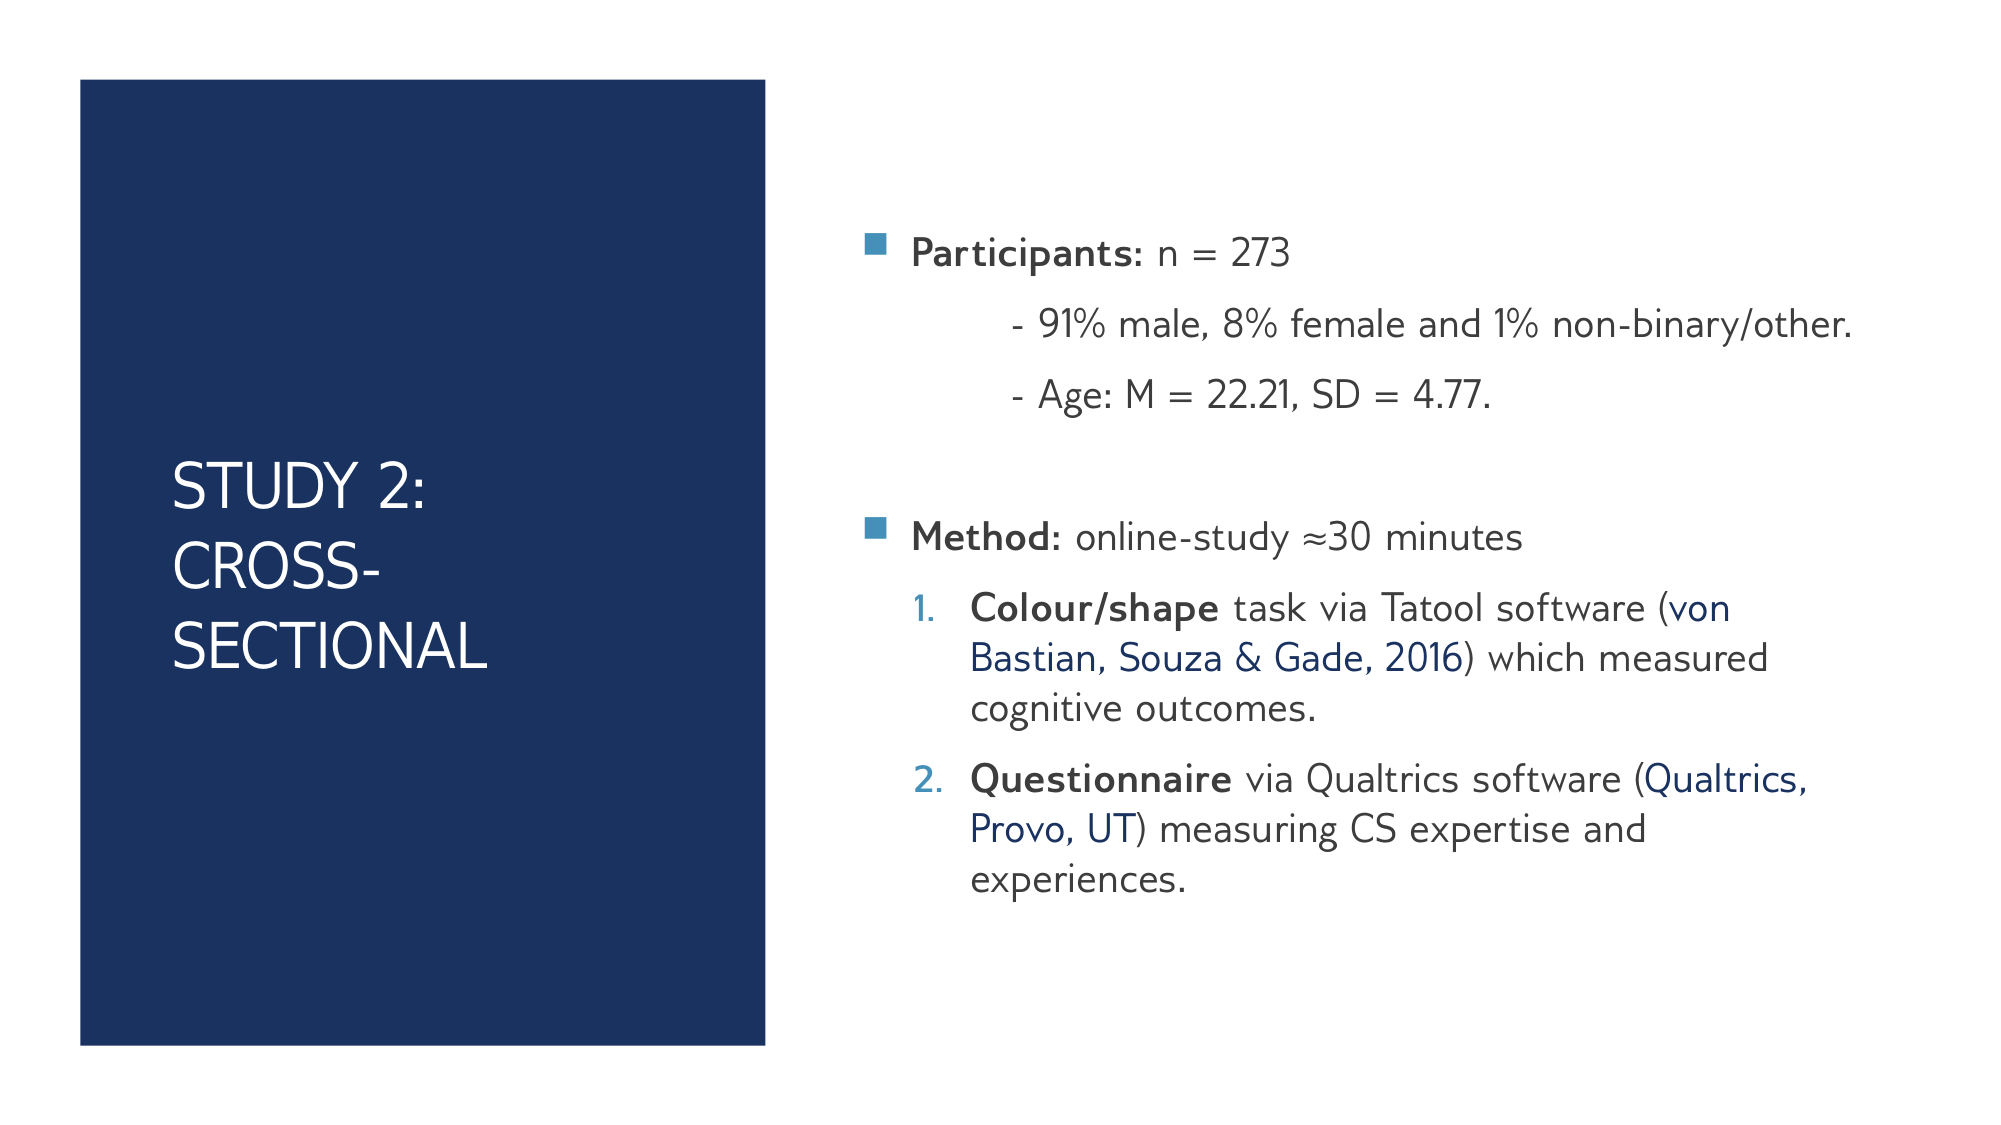

Participants: n = 273
	- 91% male, 8% female and 1% non-binary/other.
	- Age: M = 22.21, SD = 4.77.

Method: online-study ≈30 minutes
Colour/shape task via Tatool software (von Bastian, Souza & Gade, 2016) which measured cognitive outcomes.
Questionnaire via Qualtrics software (Qualtrics, Provo, UT) measuring CS expertise and experiences.
# Study 2: Cross-sectional